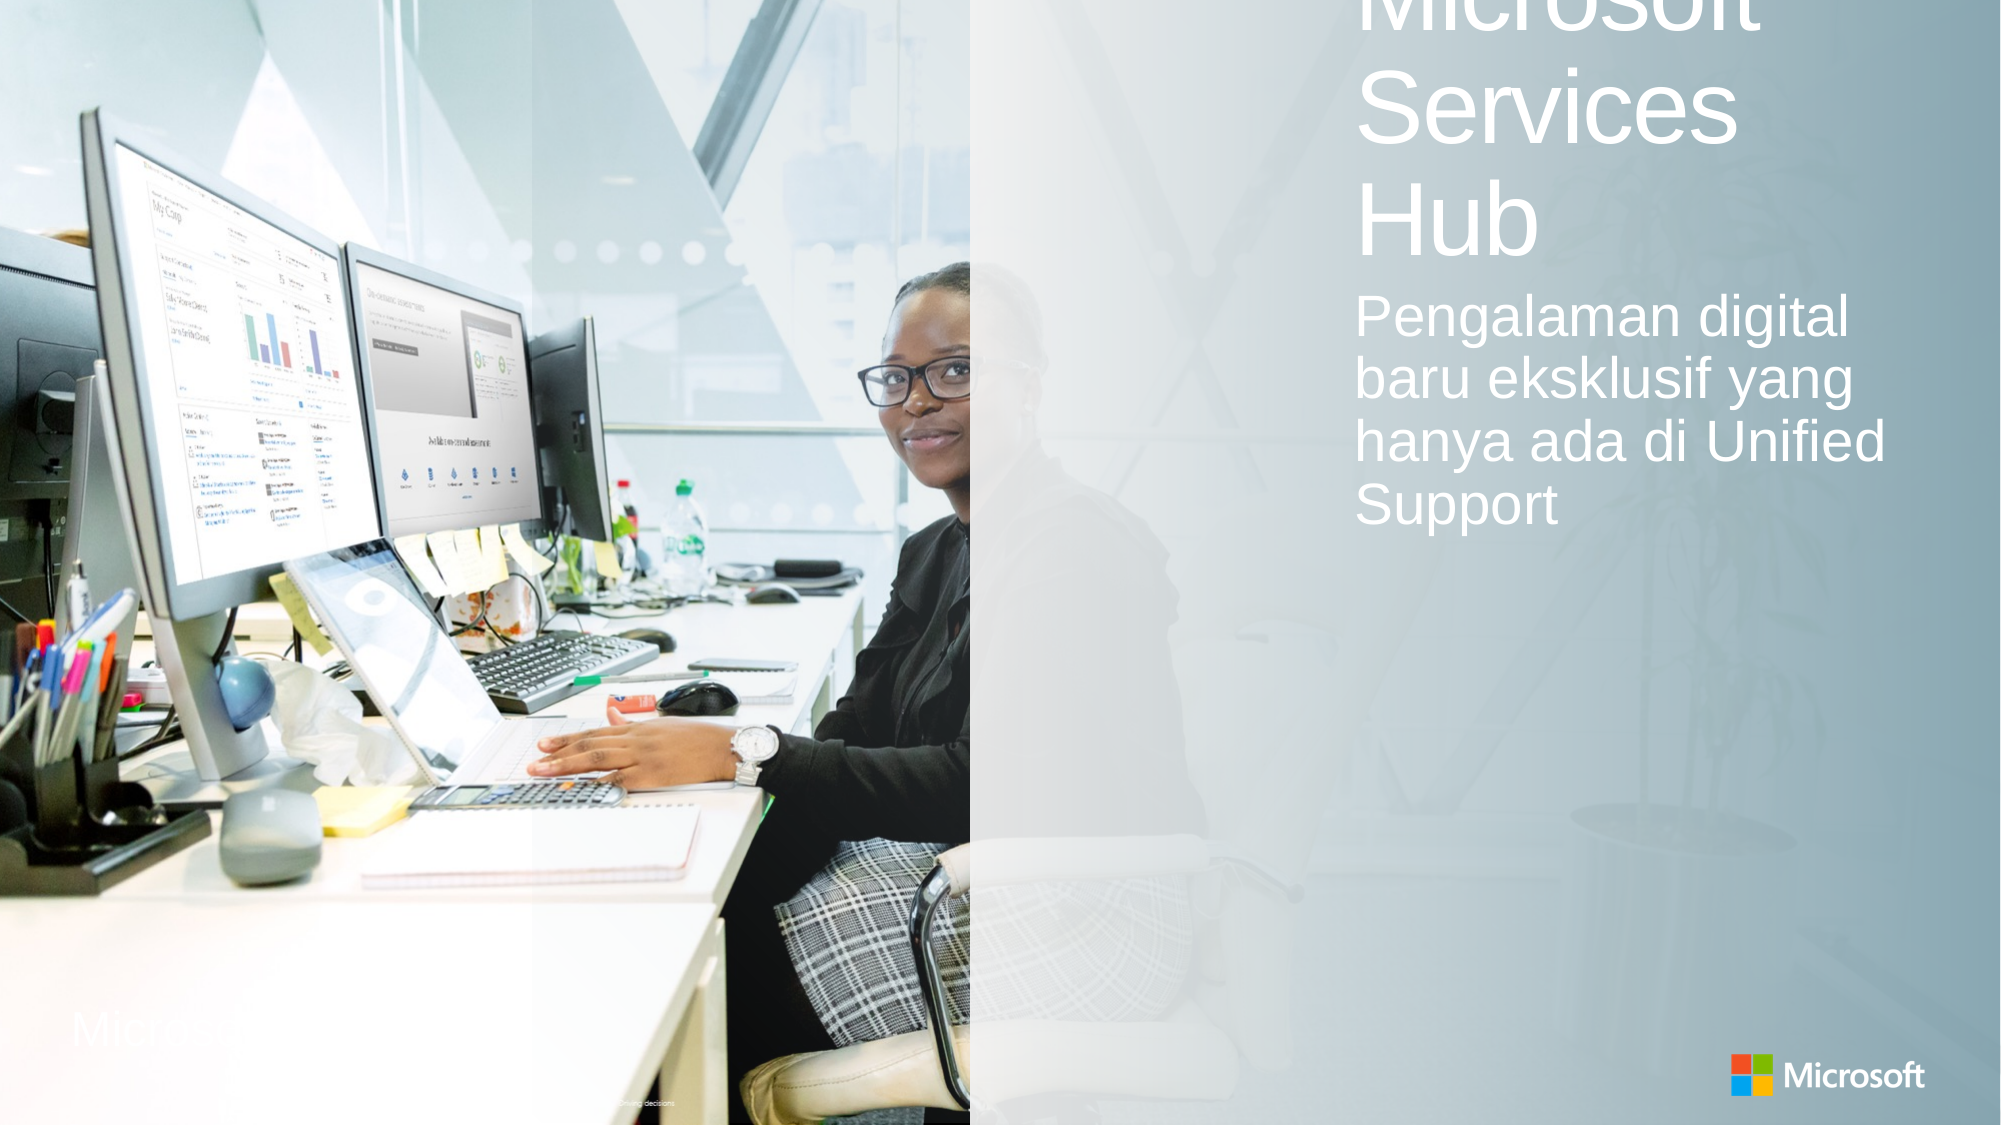

# Microsoft Services Hub
Pengalaman digital baru eksklusif yang hanya ada di Unified Support